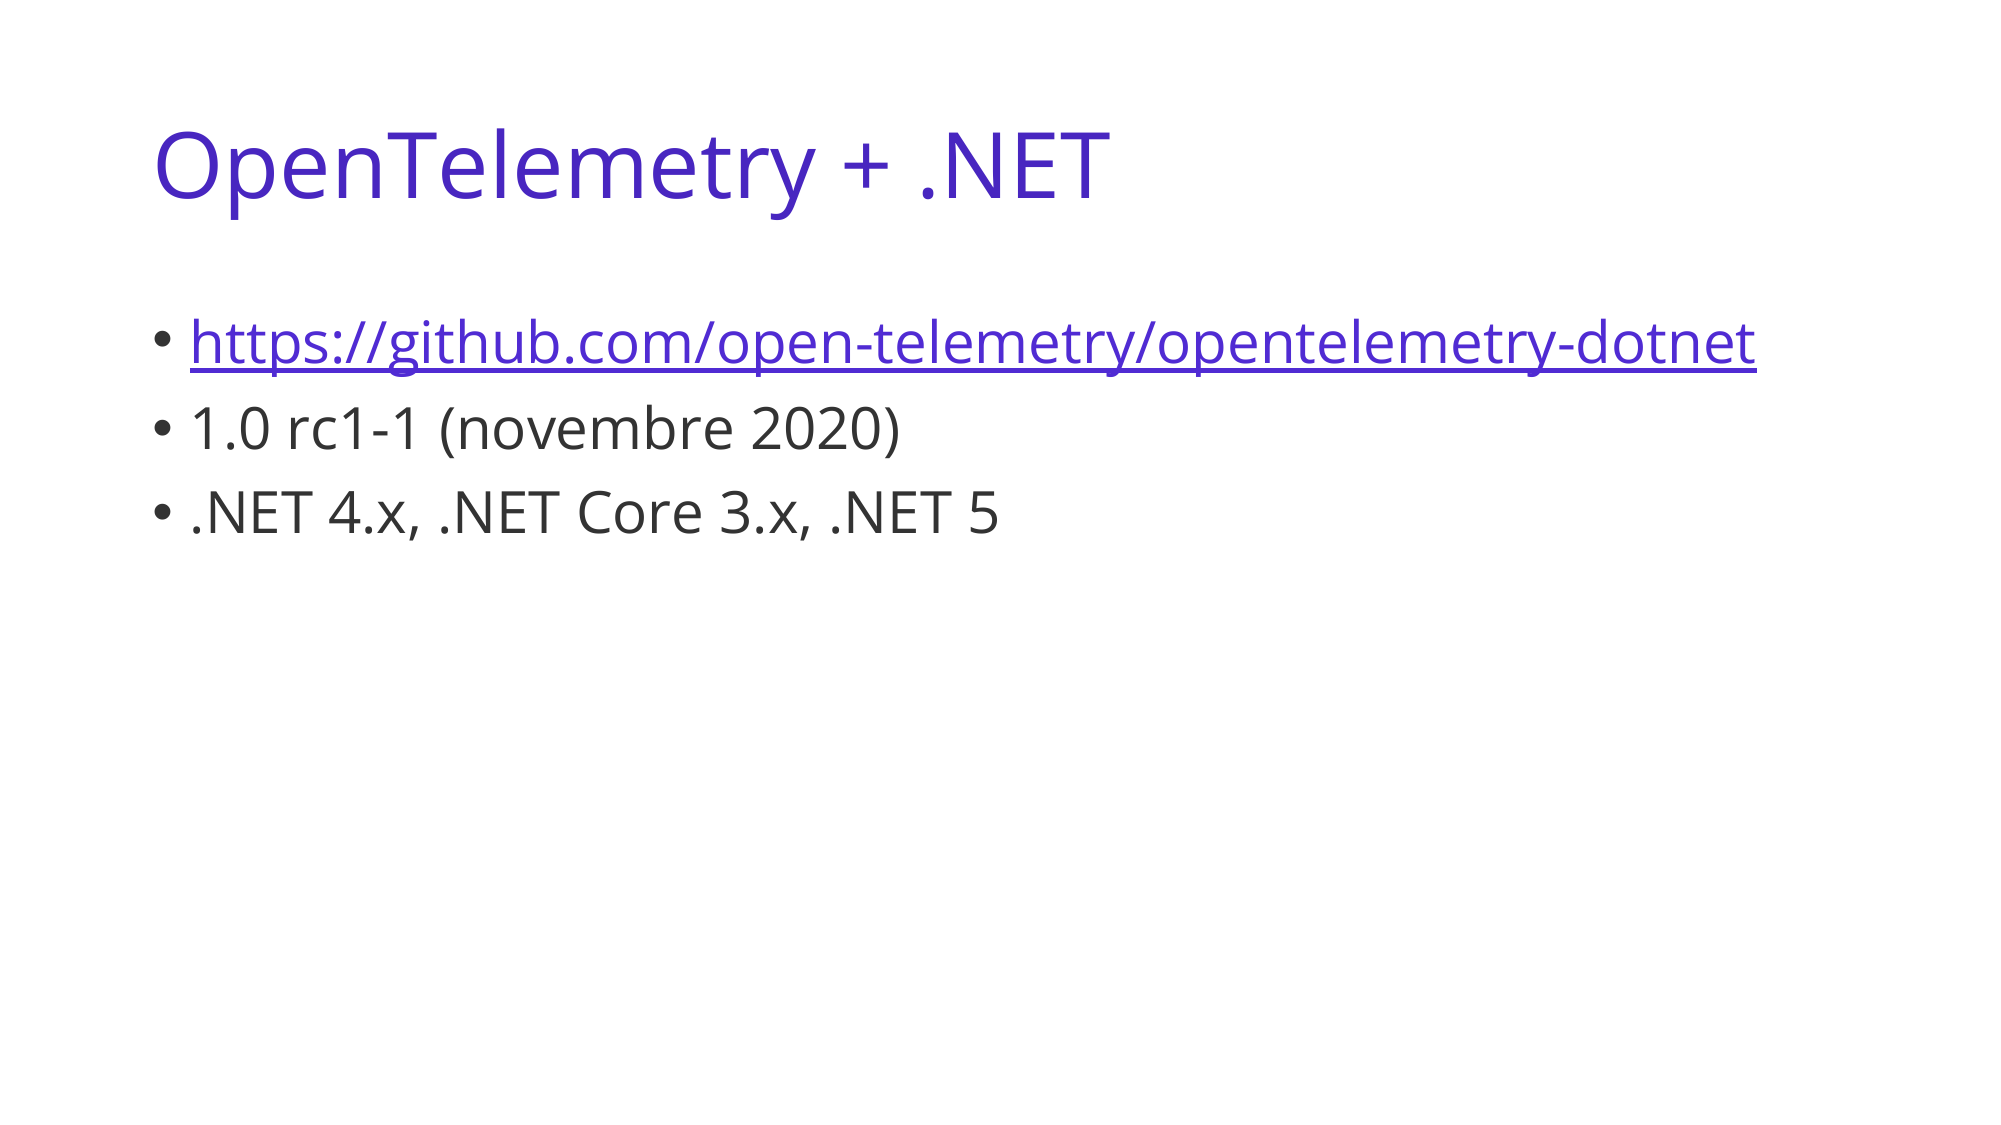

# OpenTelemetry + .NET
https://github.com/open-telemetry/opentelemetry-dotnet
1.0 rc1-1 (novembre 2020)
.NET 4.x, .NET Core 3.x, .NET 5